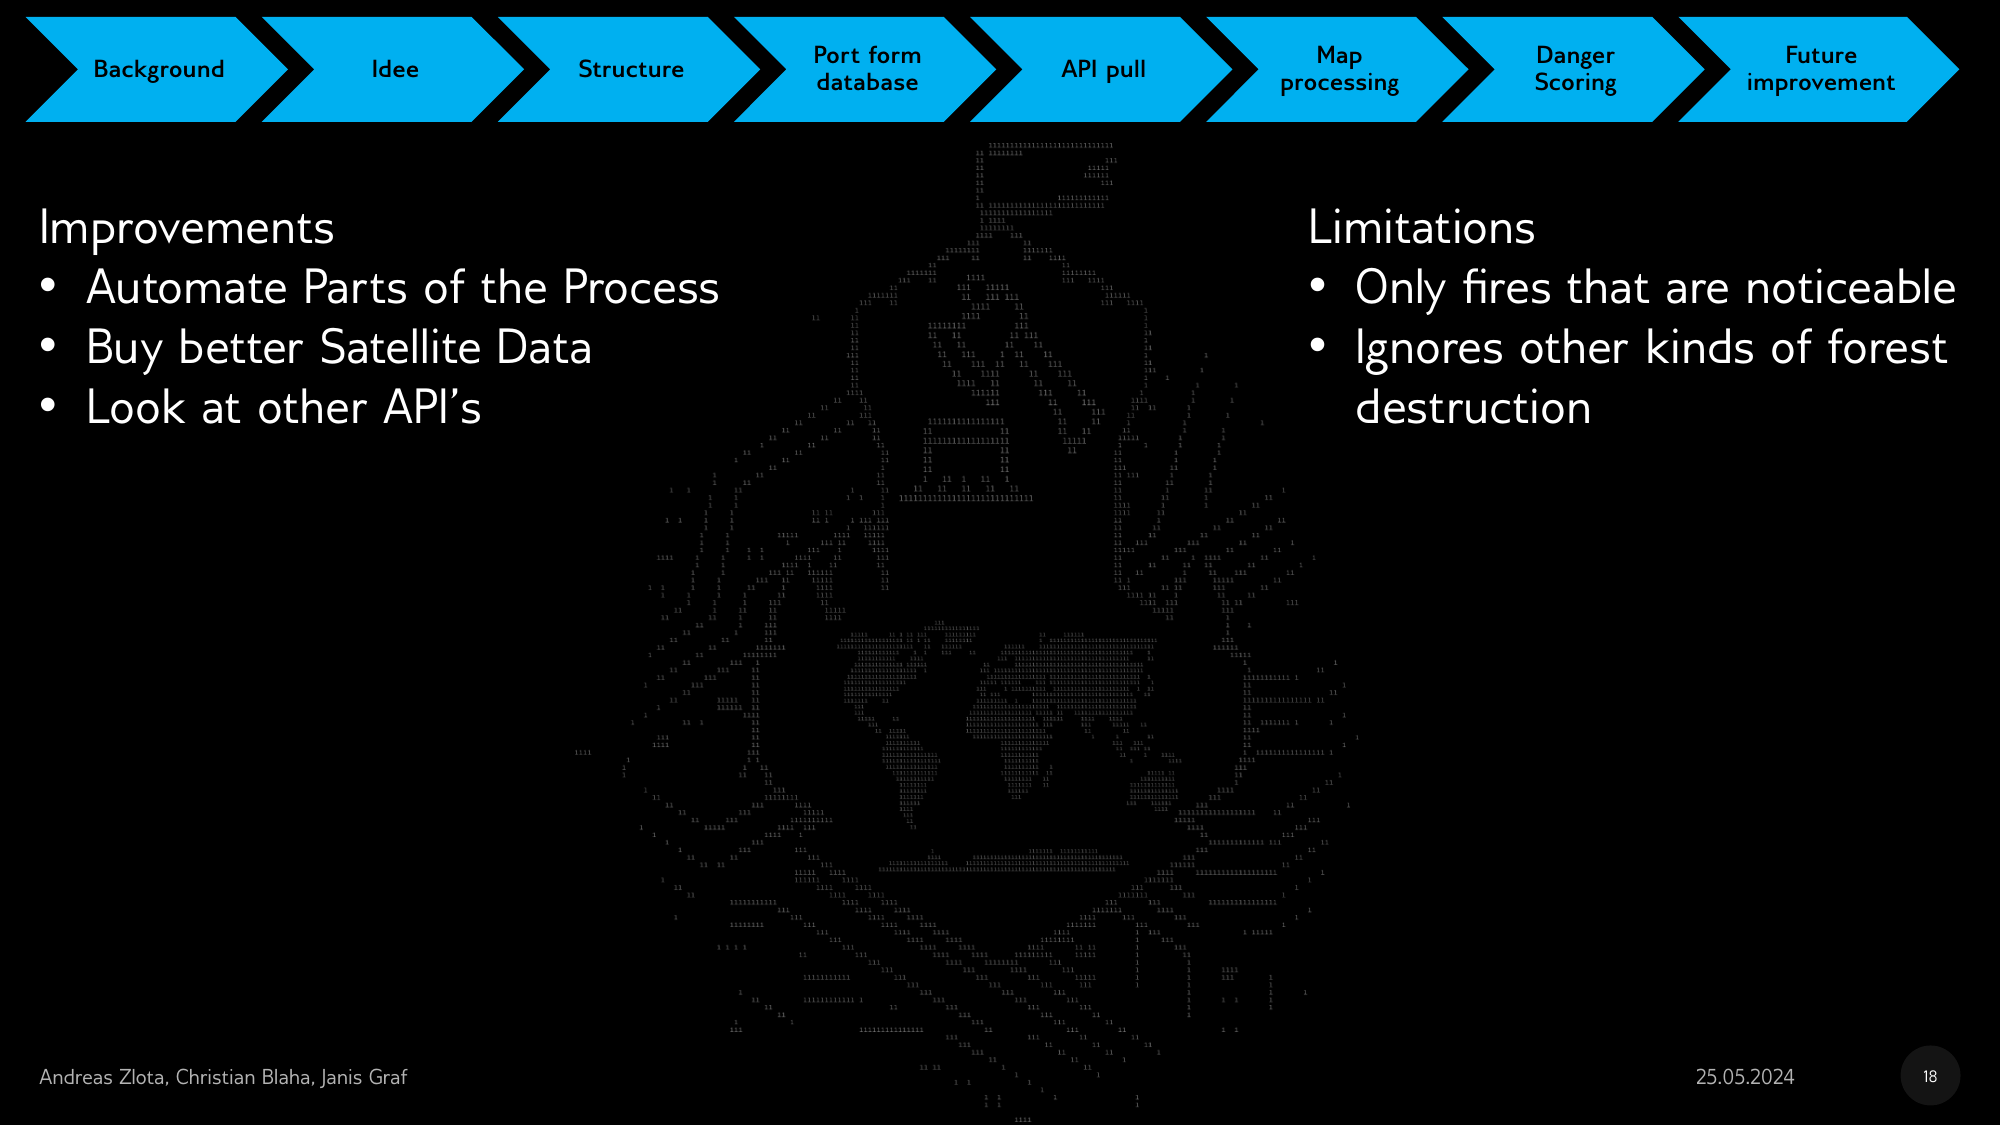

Background
Idee
Structure
Port form database
API pull
Map processing
Danger Scoring
Future improvement
Improvements
Automate Parts of the Process
Buy better Satellite Data
Look at other API’s

Limitations
Only fires that are noticeable
Ignores other kinds of forest destruction

18
25.05.2024
Andreas Zlota, Christian Blaha, Janis Graf